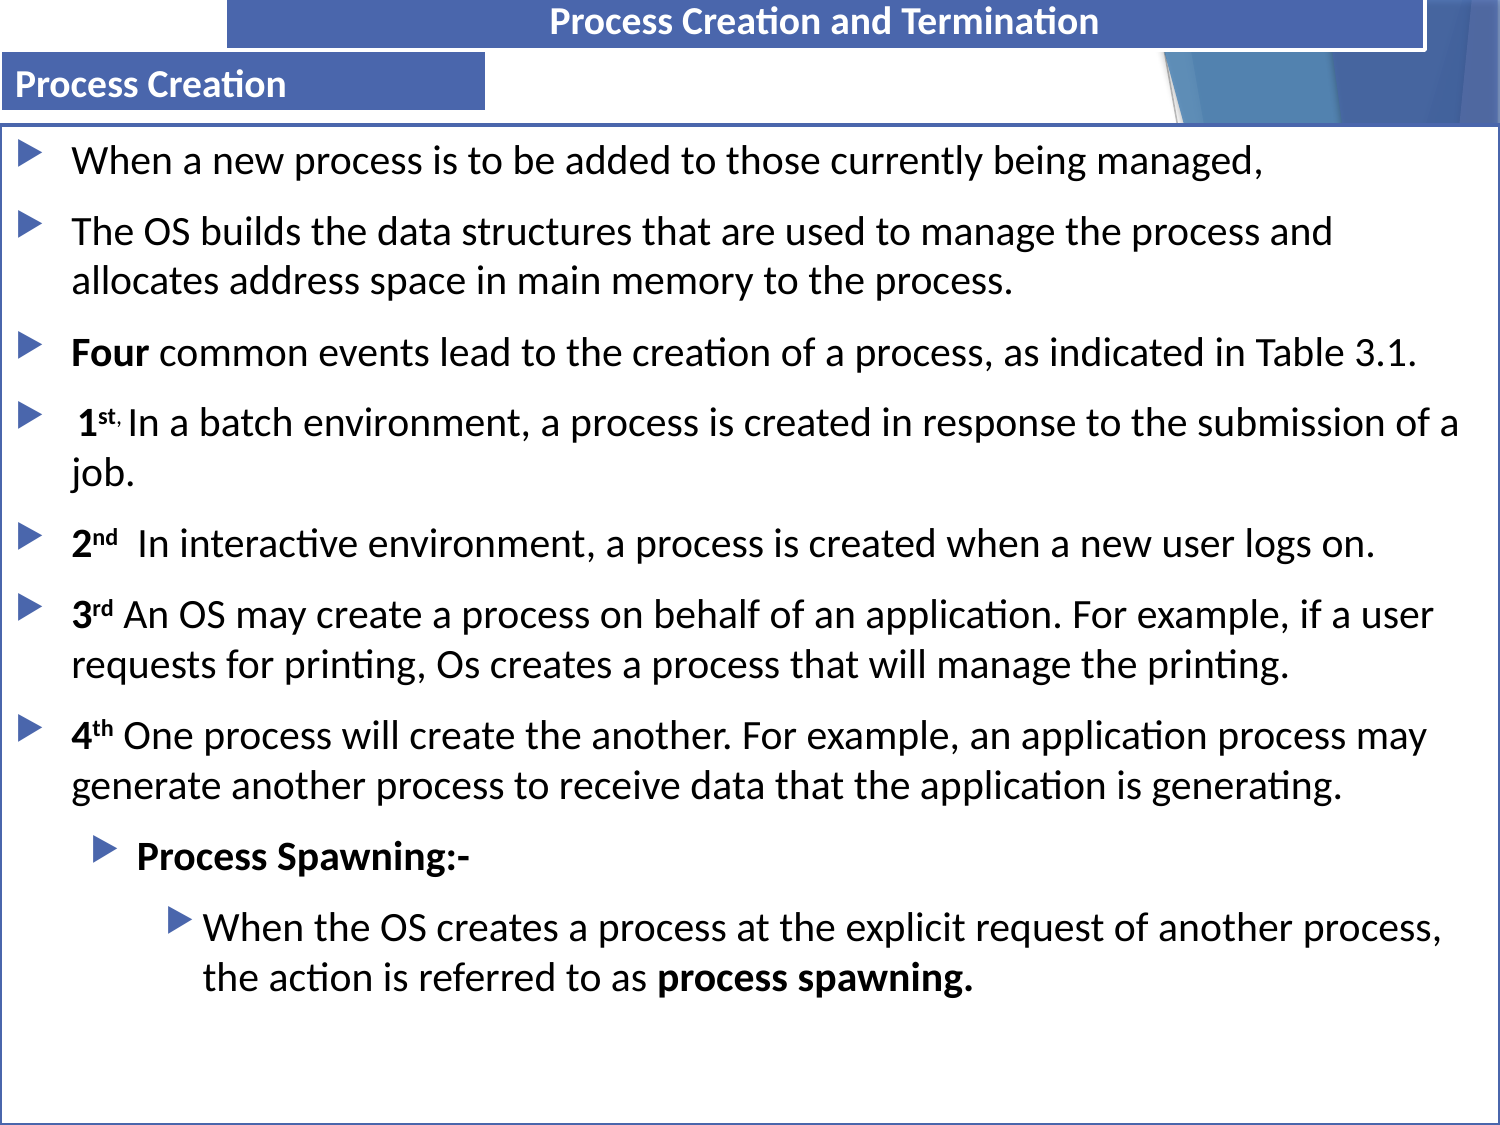

Process Creation and Termination
# Process Creation
When a new process is to be added to those currently being managed,
The OS builds the data structures that are used to manage the process and allocates address space in main memory to the process.
Four common events lead to the creation of a process, as indicated in Table 3.1.
 1st, In a batch environment, a process is created in response to the submission of a job.
2nd  In interactive environment, a process is created when a new user logs on.
3rd An OS may create a process on behalf of an application. For example, if a user requests for printing, Os creates a process that will manage the printing.
4th One process will create the another. For example, an application process may generate another process to receive data that the application is generating.
Process Spawning:-
When the OS creates a process at the explicit request of another process, the action is referred to as process spawning.